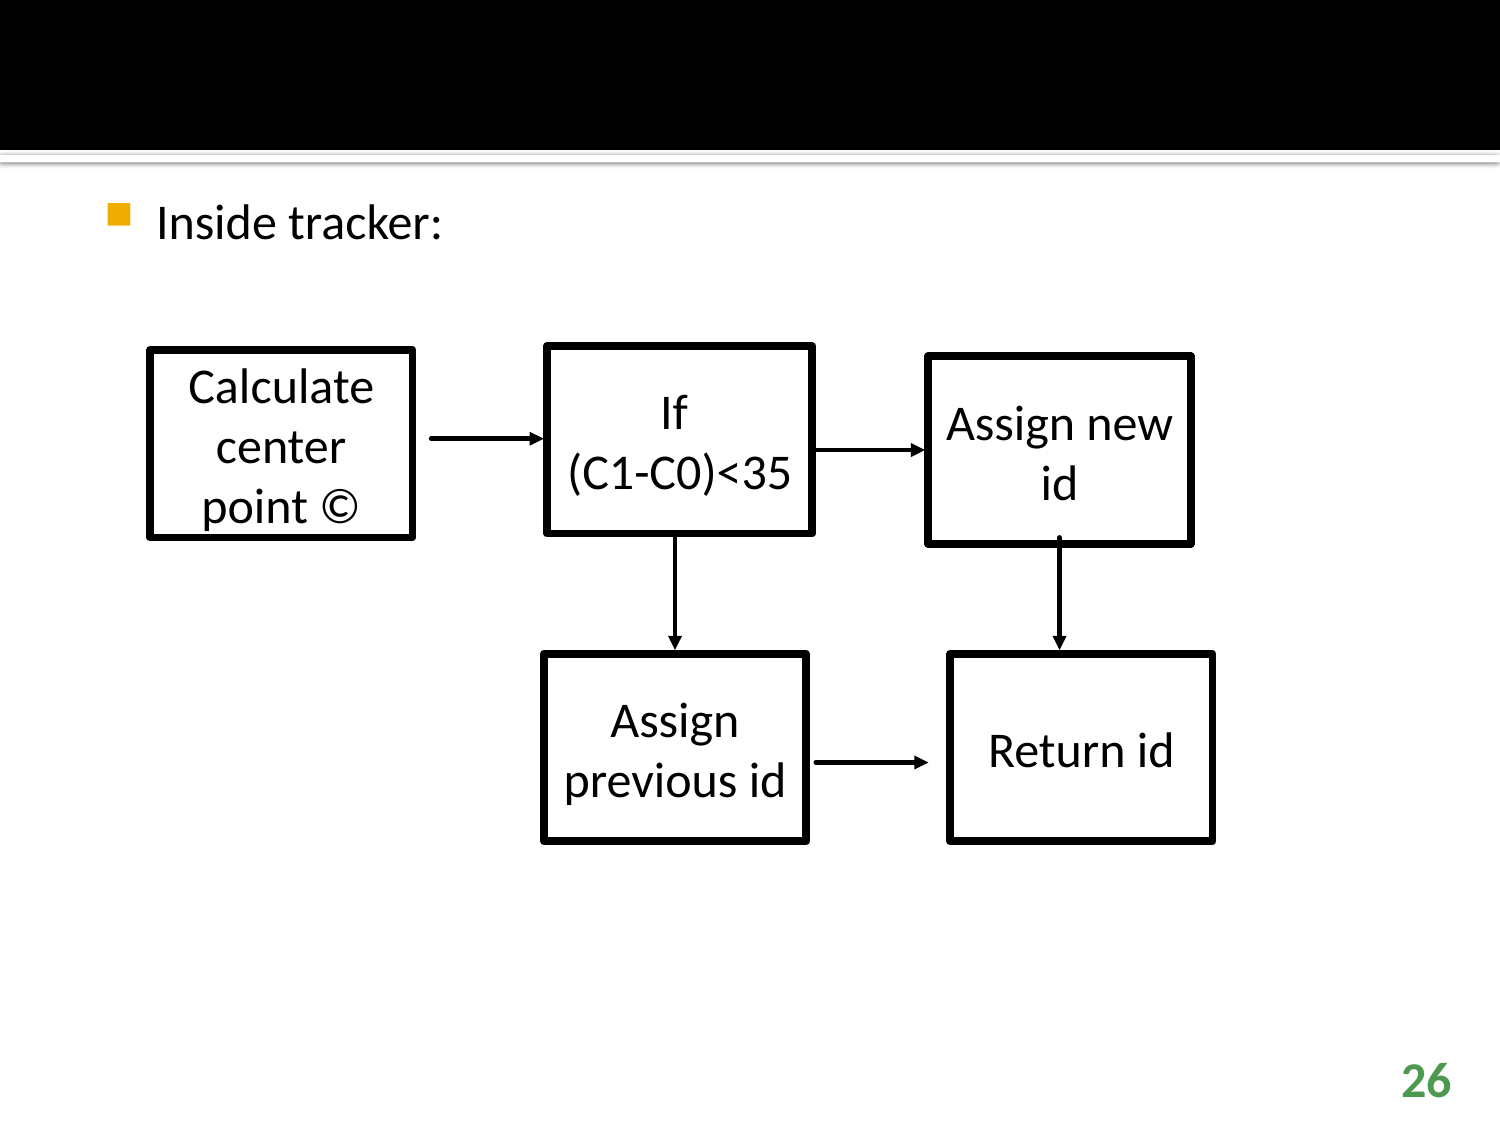

#
Inside tracker:

If
(C1-C0)<35
Calculate center point ©
Assign new id
Assign previous id
Return id
26